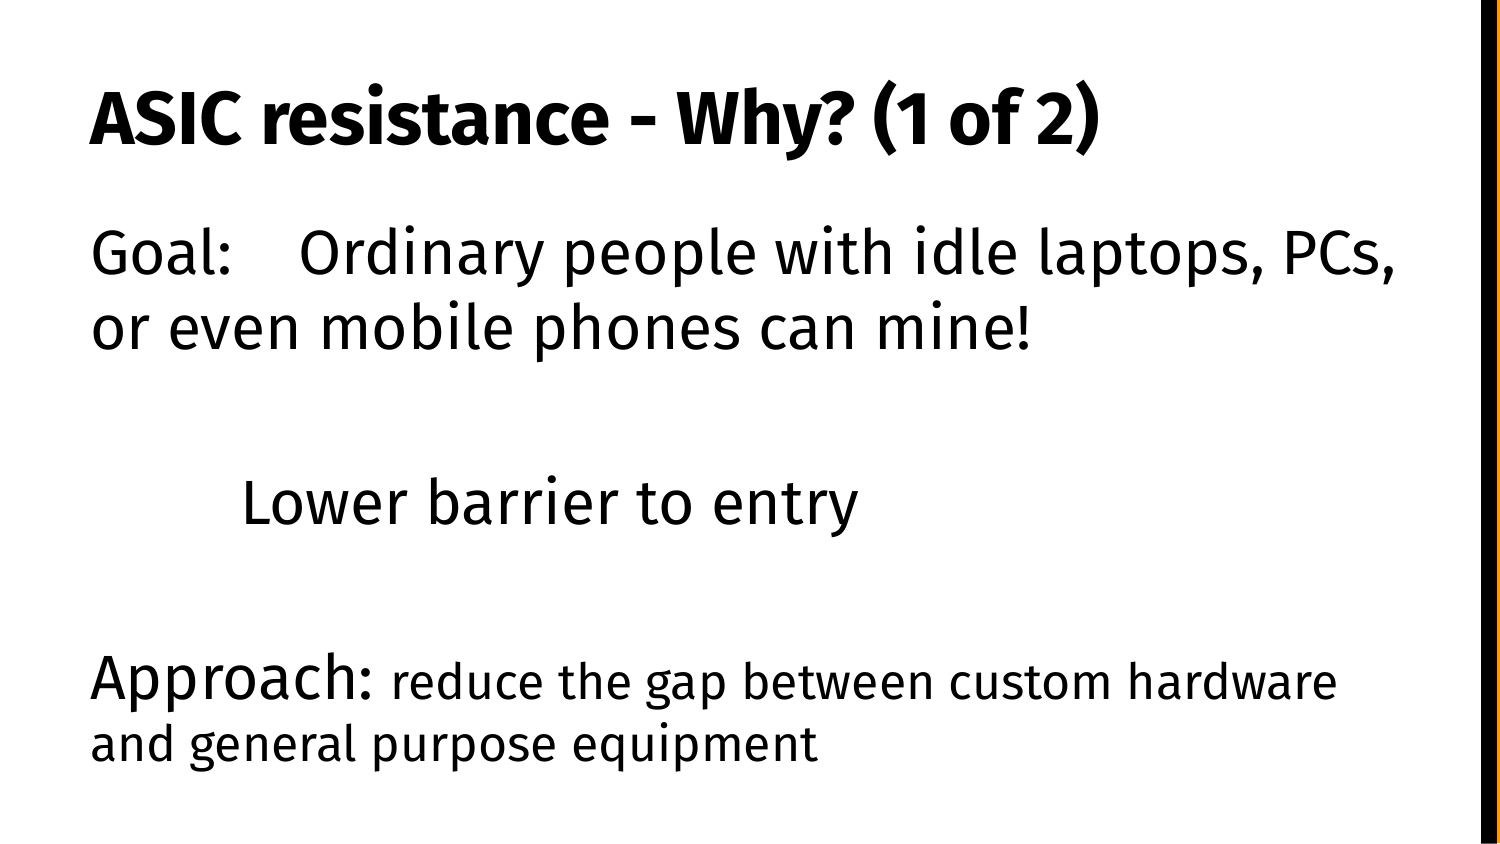

# ASIC resistance - Why? (1 of 2)
Goal:    Ordinary people with idle laptops, PCs, or even mobile phones can mine!

	Lower barrier to entry

Approach: reduce the gap between custom hardware and general purpose equipment